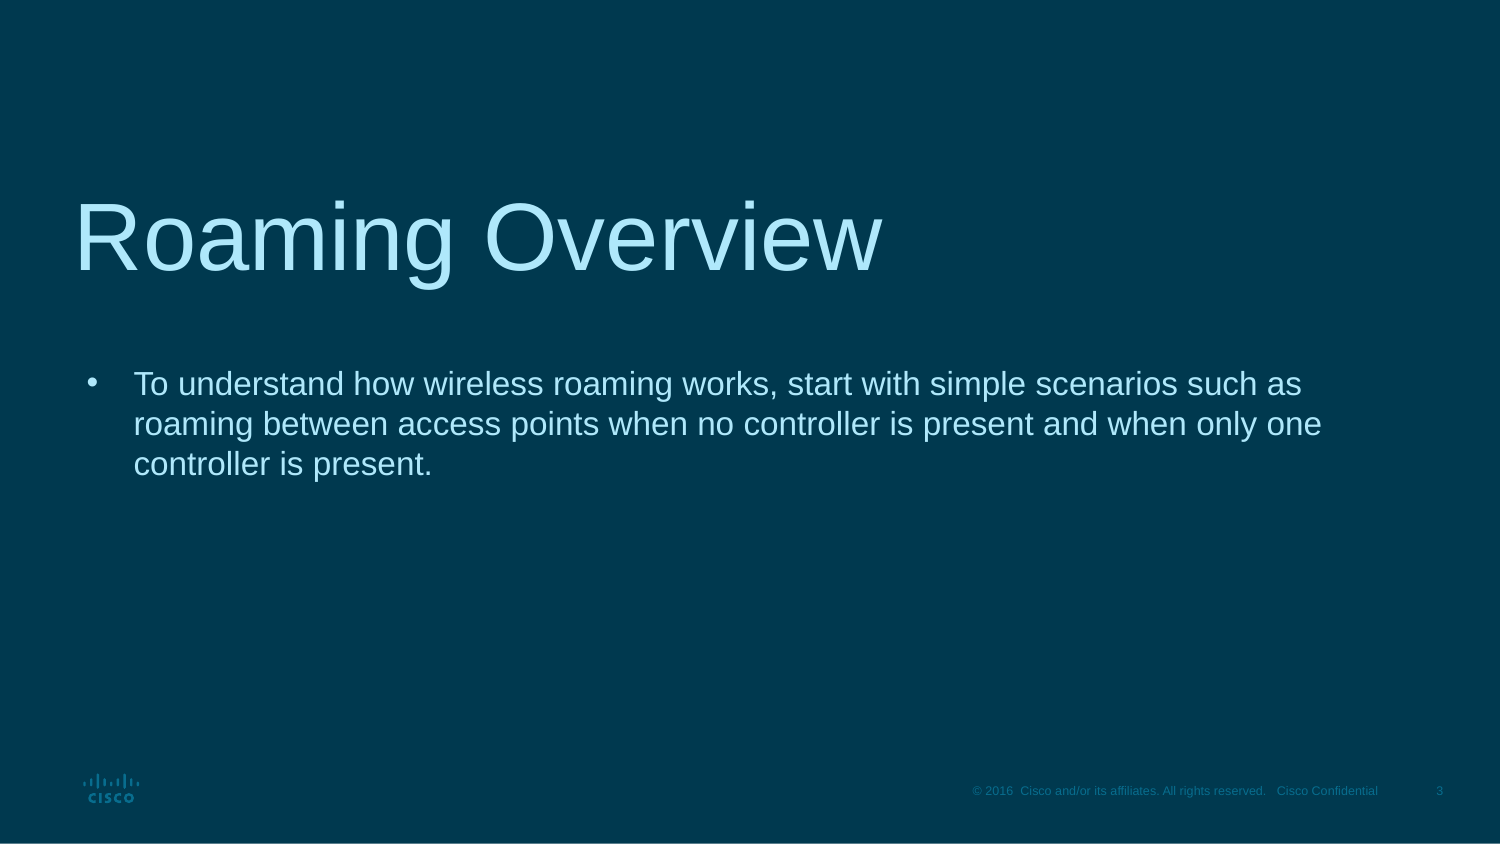

# Roaming Overview
To understand how wireless roaming works, start with simple scenarios such as roaming between access points when no controller is present and when only one controller is present.